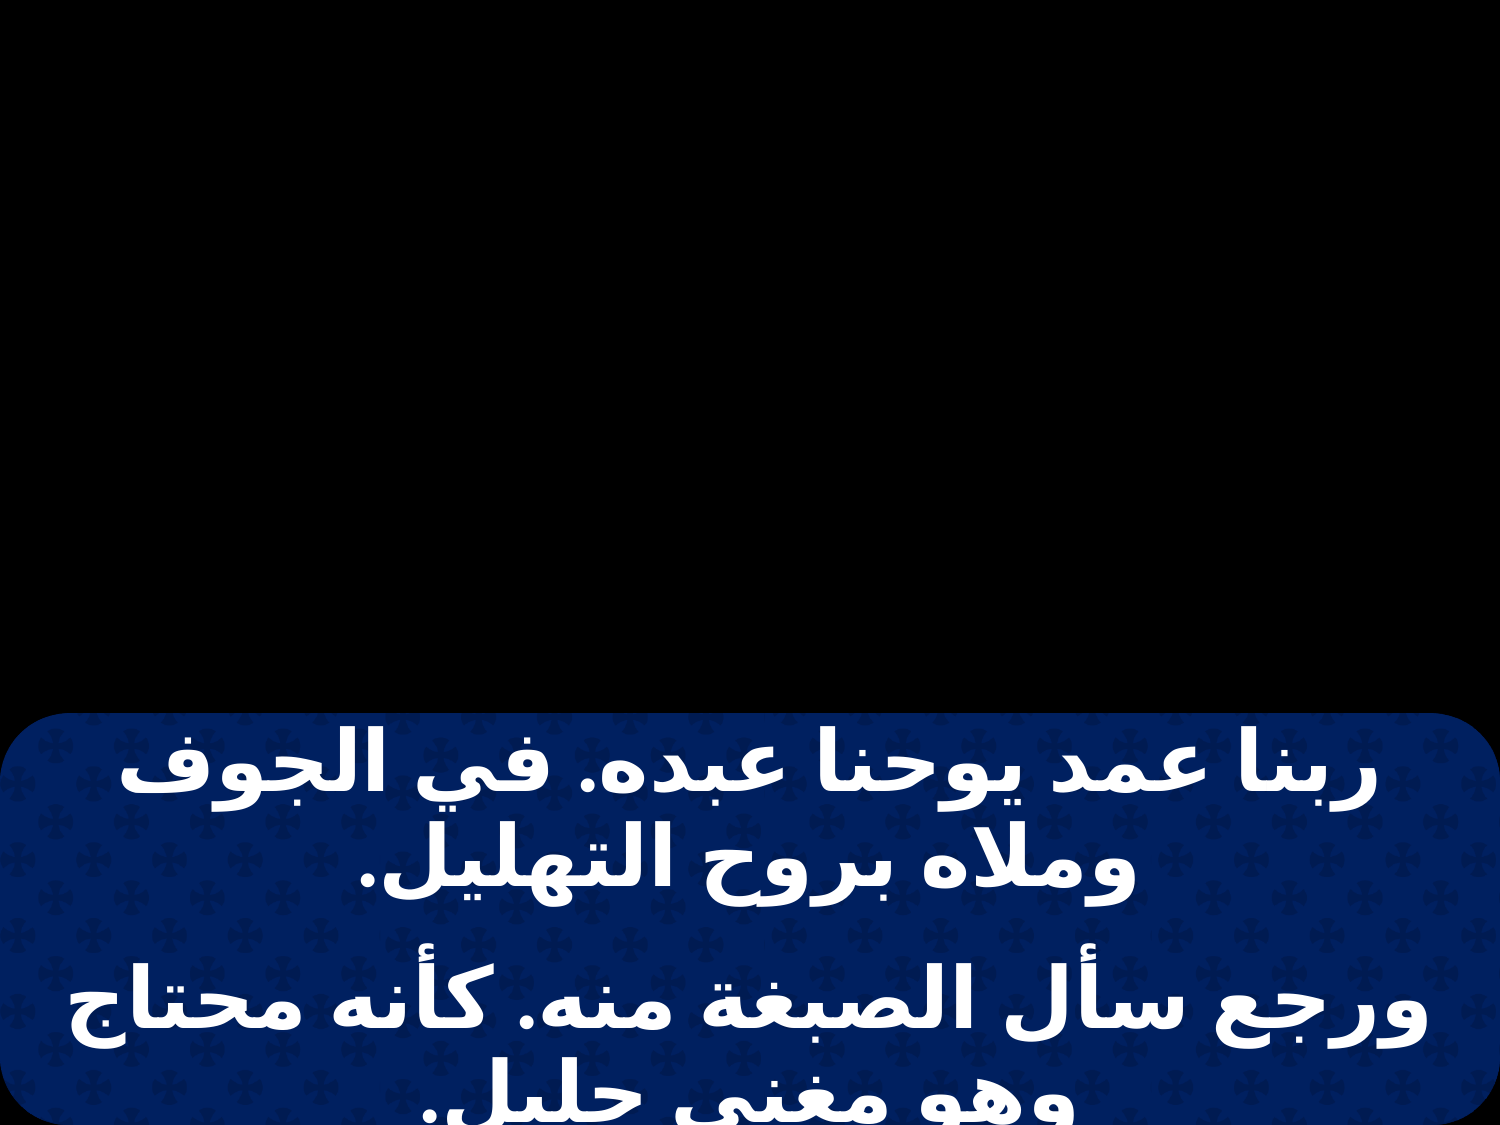

| ربنا عمد يوحنا عبده. في الجوف وملاه بروح التهليل. |
| --- |
|  |
| ورجع سأل الصبغة منه. كأنه محتاج وهو مغني جليل. |